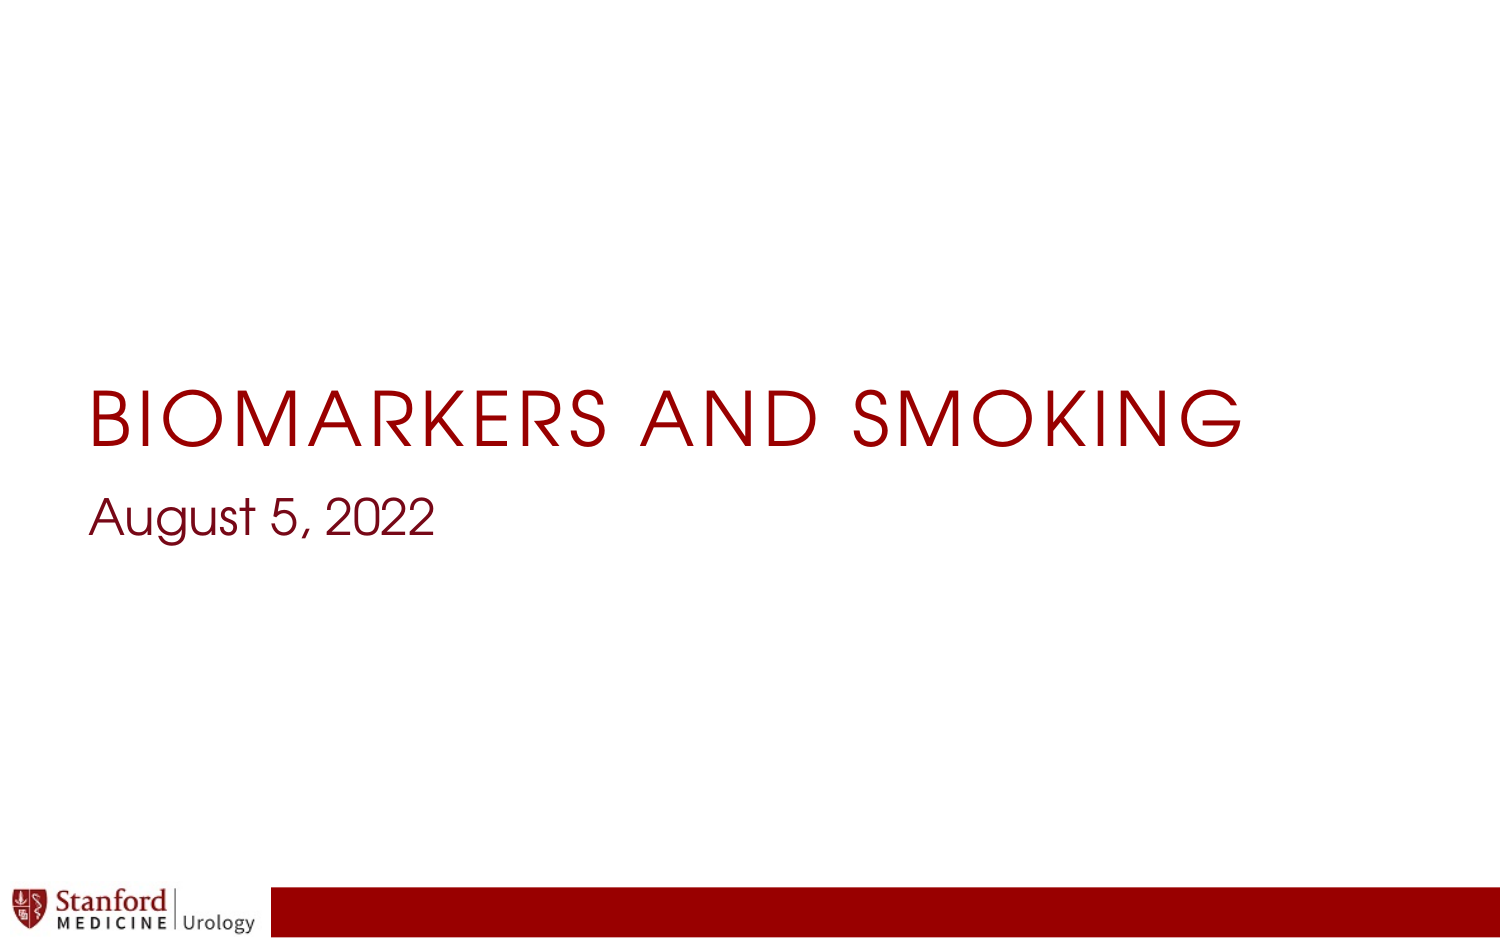

# Biomarkers and smoking
August 5, 2022